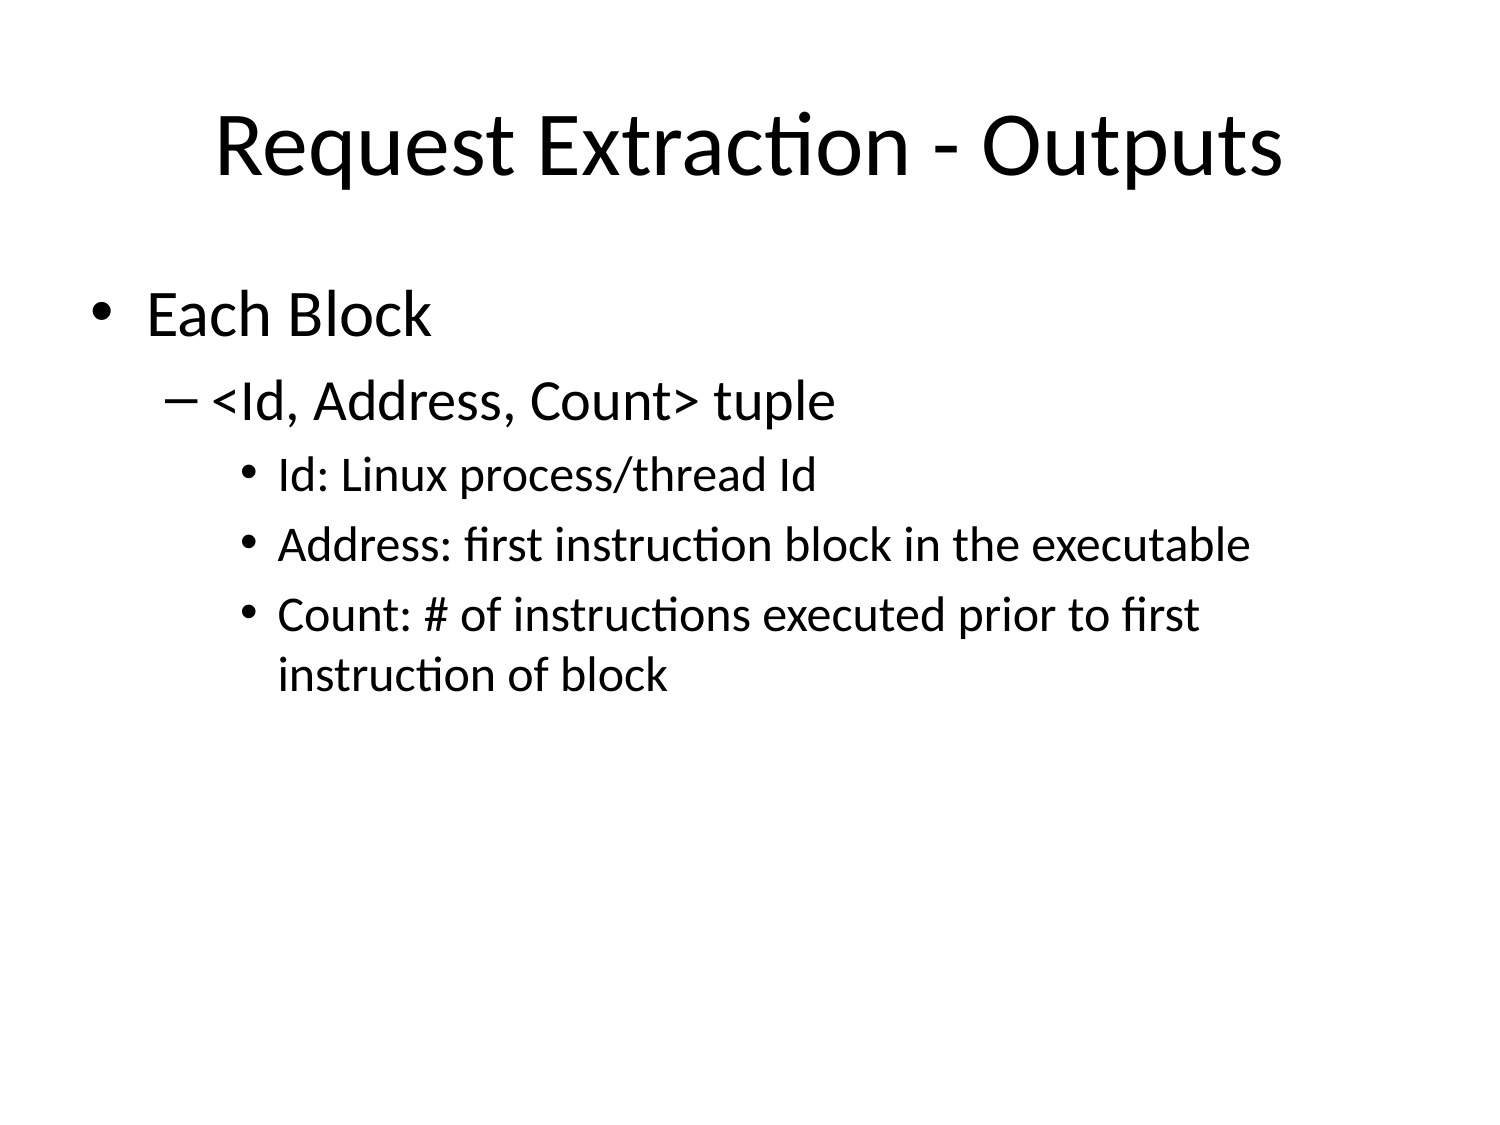

# Request Extraction - Outputs
Each Block
<Id, Address, Count> tuple
Id: Linux process/thread Id
Address: first instruction block in the executable
Count: # of instructions executed prior to first instruction of block